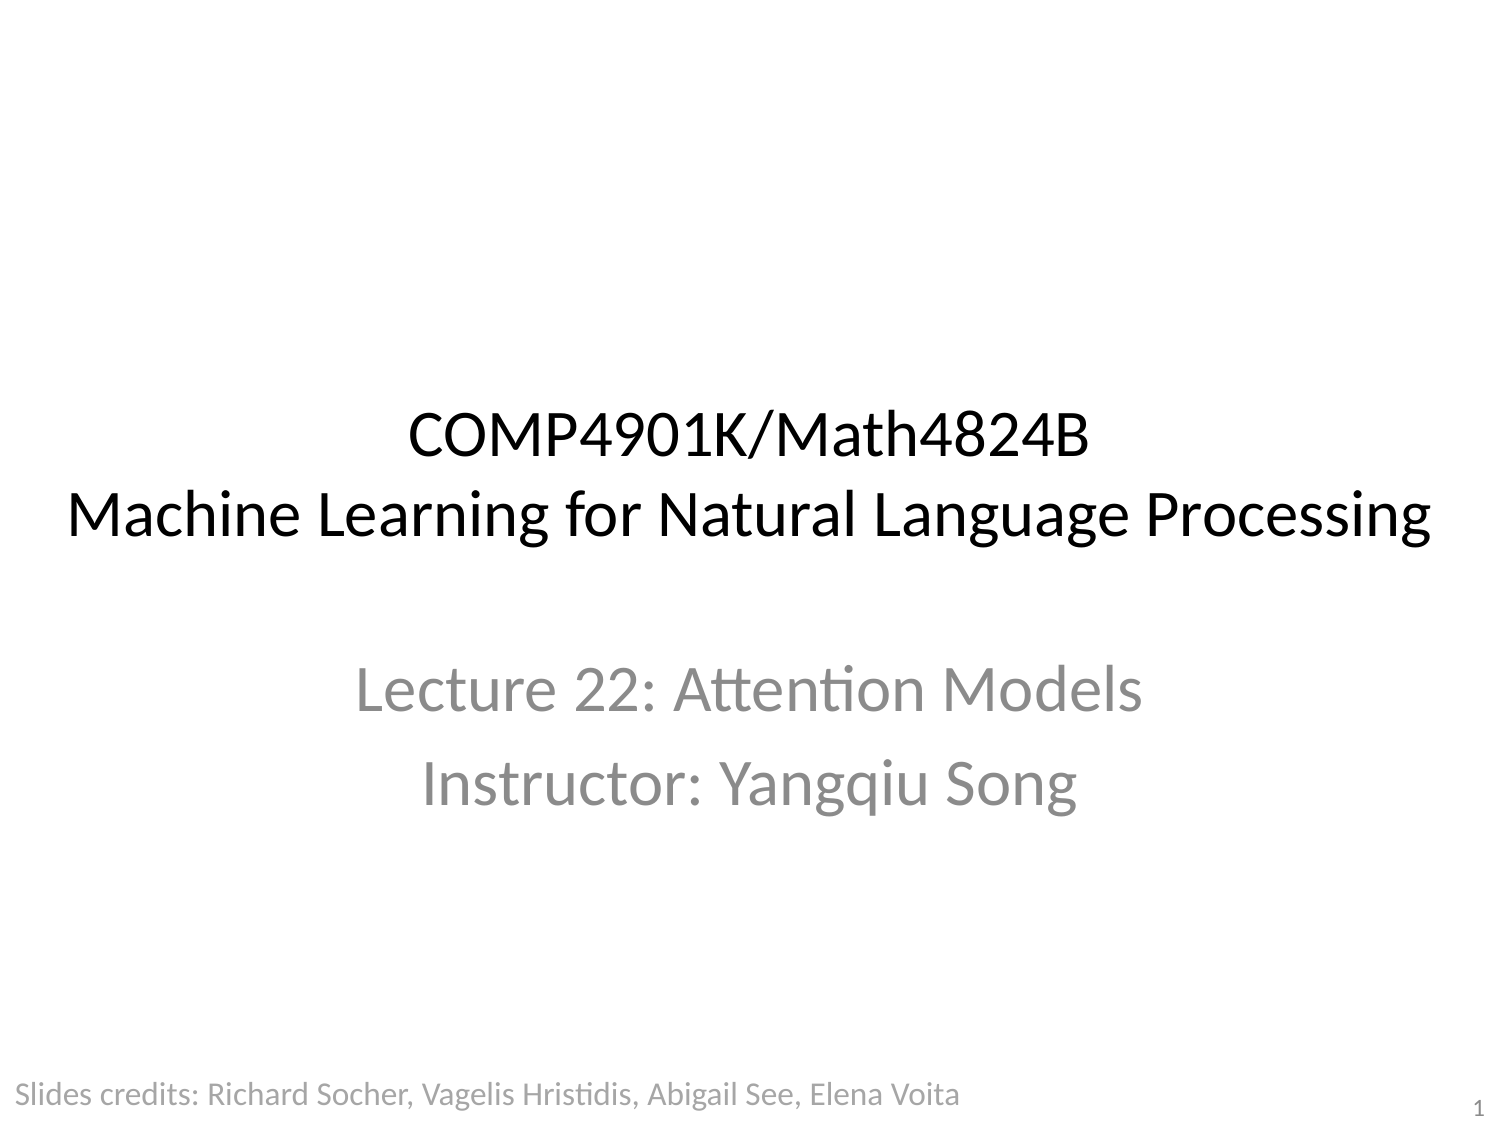

# COMP4901K/Math4824B Machine Learning for Natural Language Processing
Lecture 22: Attention Models
Instructor: Yangqiu Song
Slides credits: Richard Socher, Vagelis Hristidis, Abigail See, Elena Voita
1